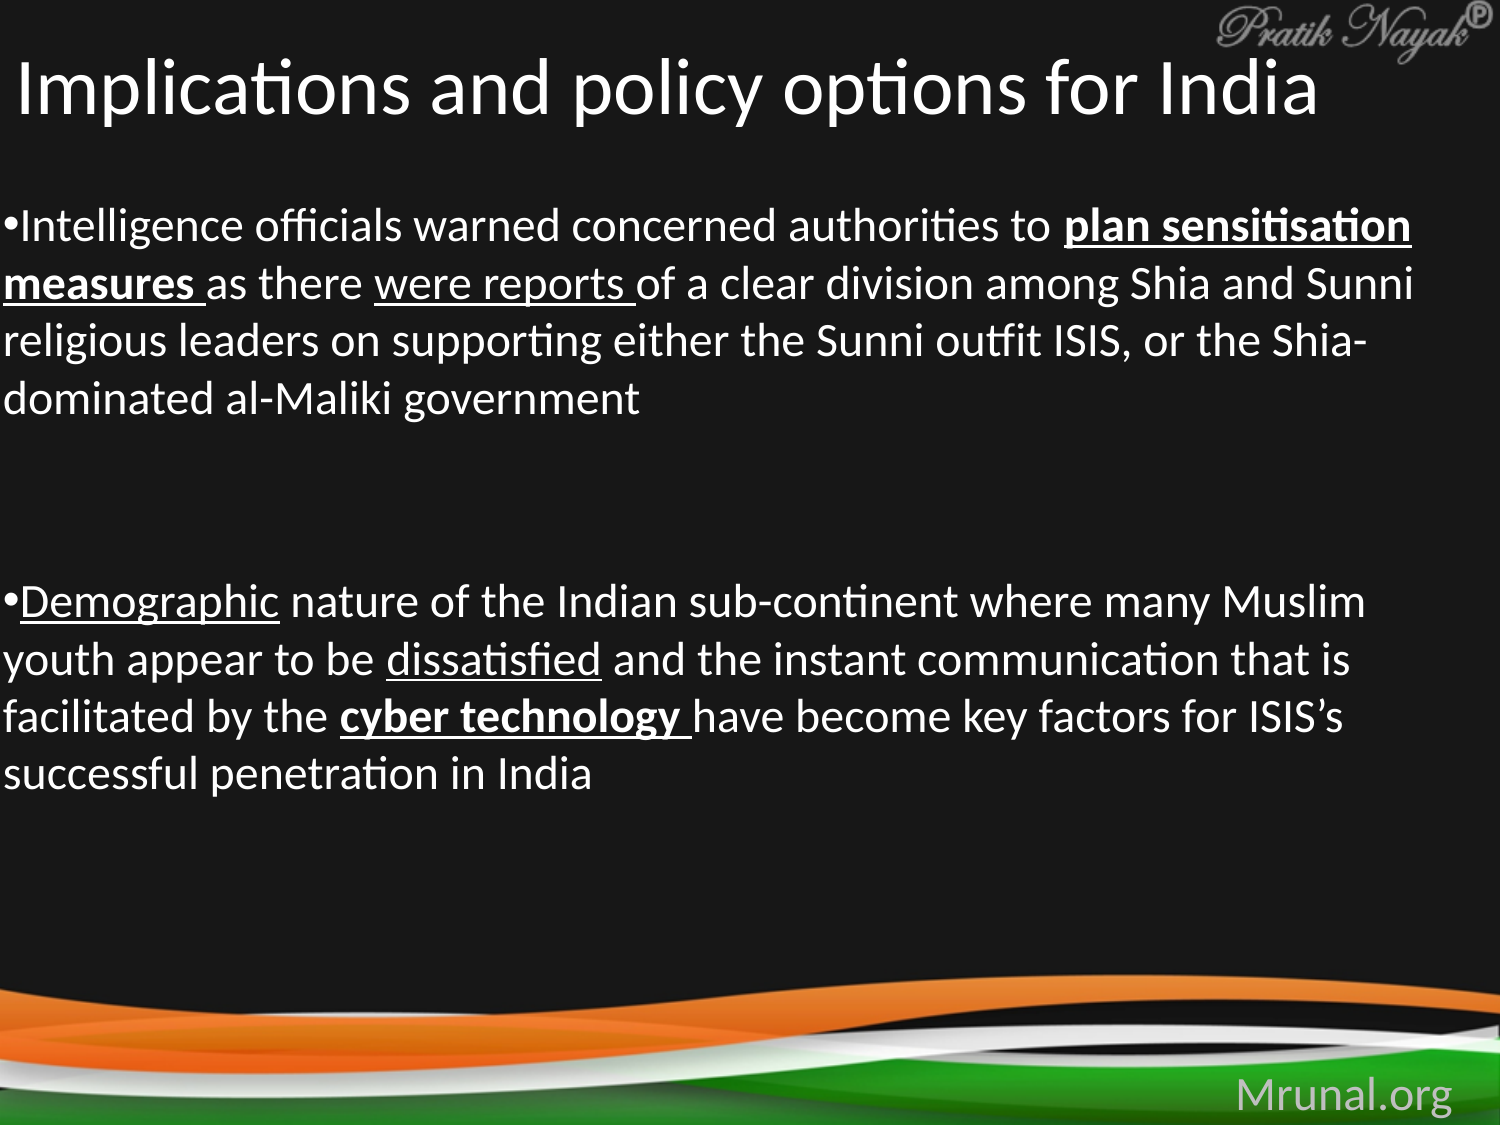

# Implications and policy options for India
Intelligence officials warned concerned authorities to plan sensitisation measures as there were reports of a clear division among Shia and Sunni religious leaders on supporting either the Sunni outfit ISIS, or the Shia-dominated al-Maliki government
Demographic nature of the Indian sub-continent where many Muslim youth appear to be dissatisfied and the instant communication that is facilitated by the cyber technology have become key factors for ISIS’s successful penetration in India
Mrunal.org